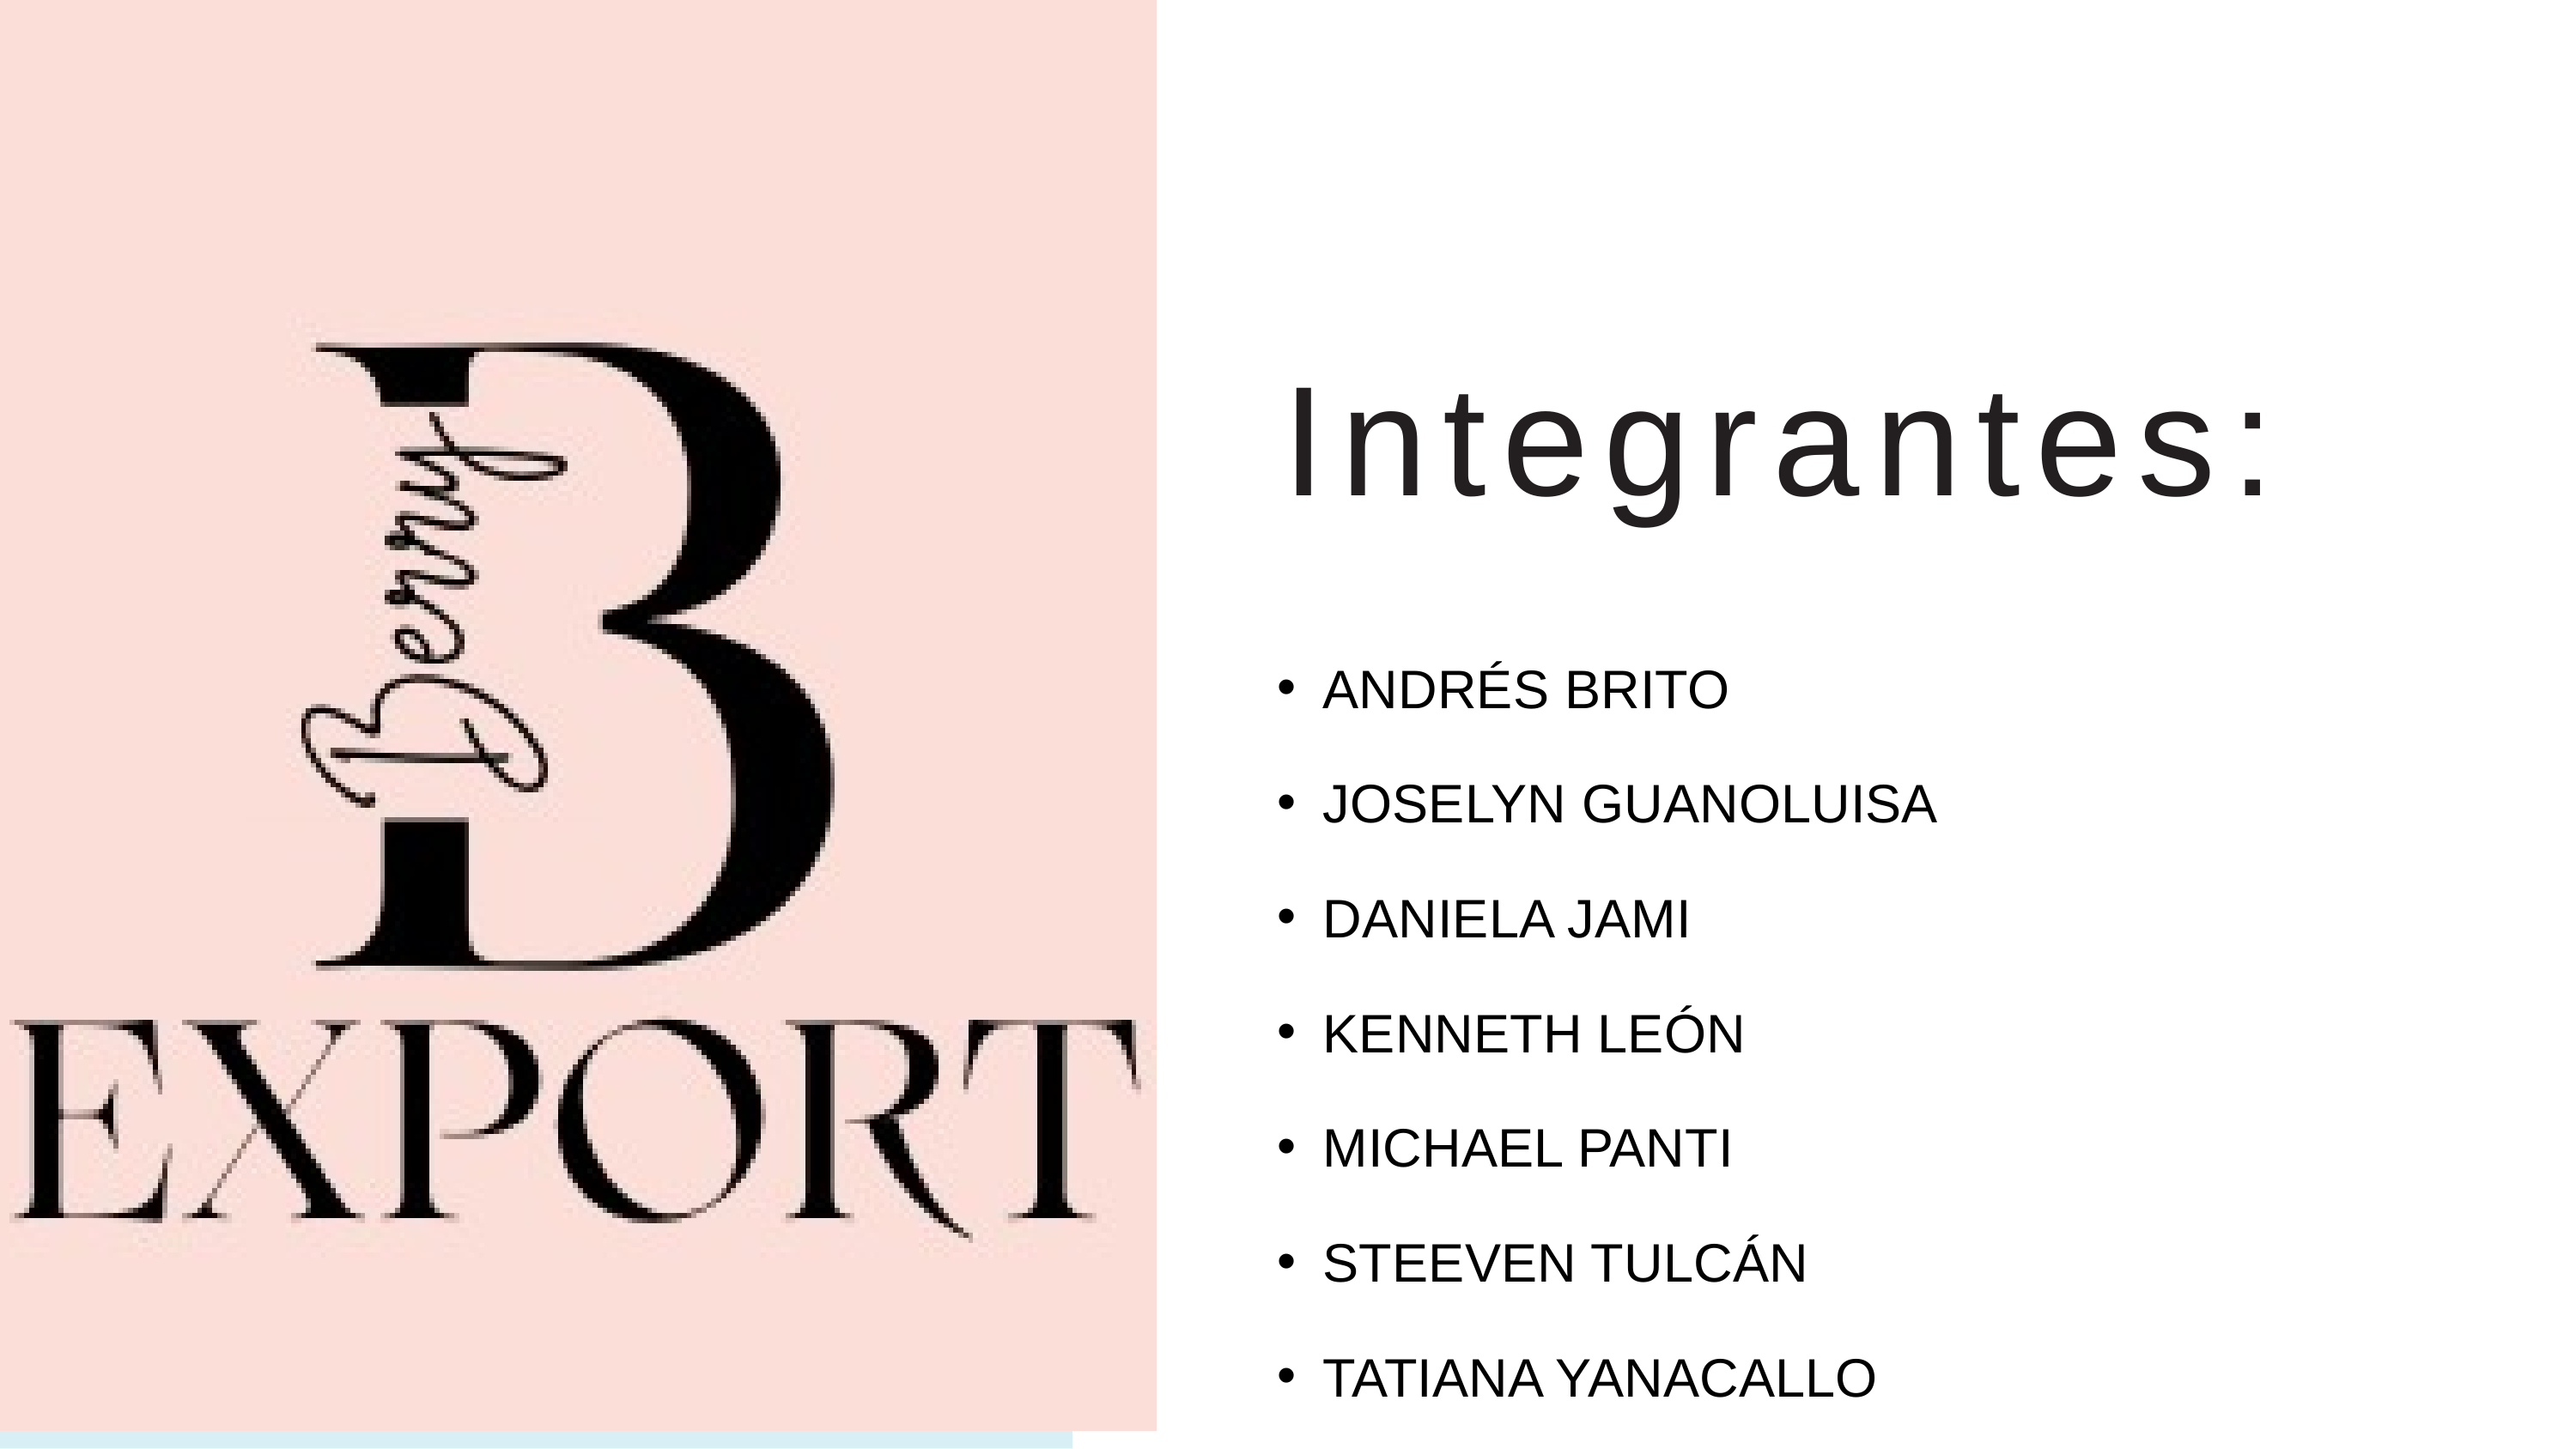

Integrantes:

ANDRÉS BRITO
JOSELYN GUANOLUISA
DANIELA JAMI
KENNETH LEÓN
MICHAEL PANTI
STEEVEN TULCÁN
TATIANA YANACALLO
SAMANTA YUCAILLA ( COORDINADORA)